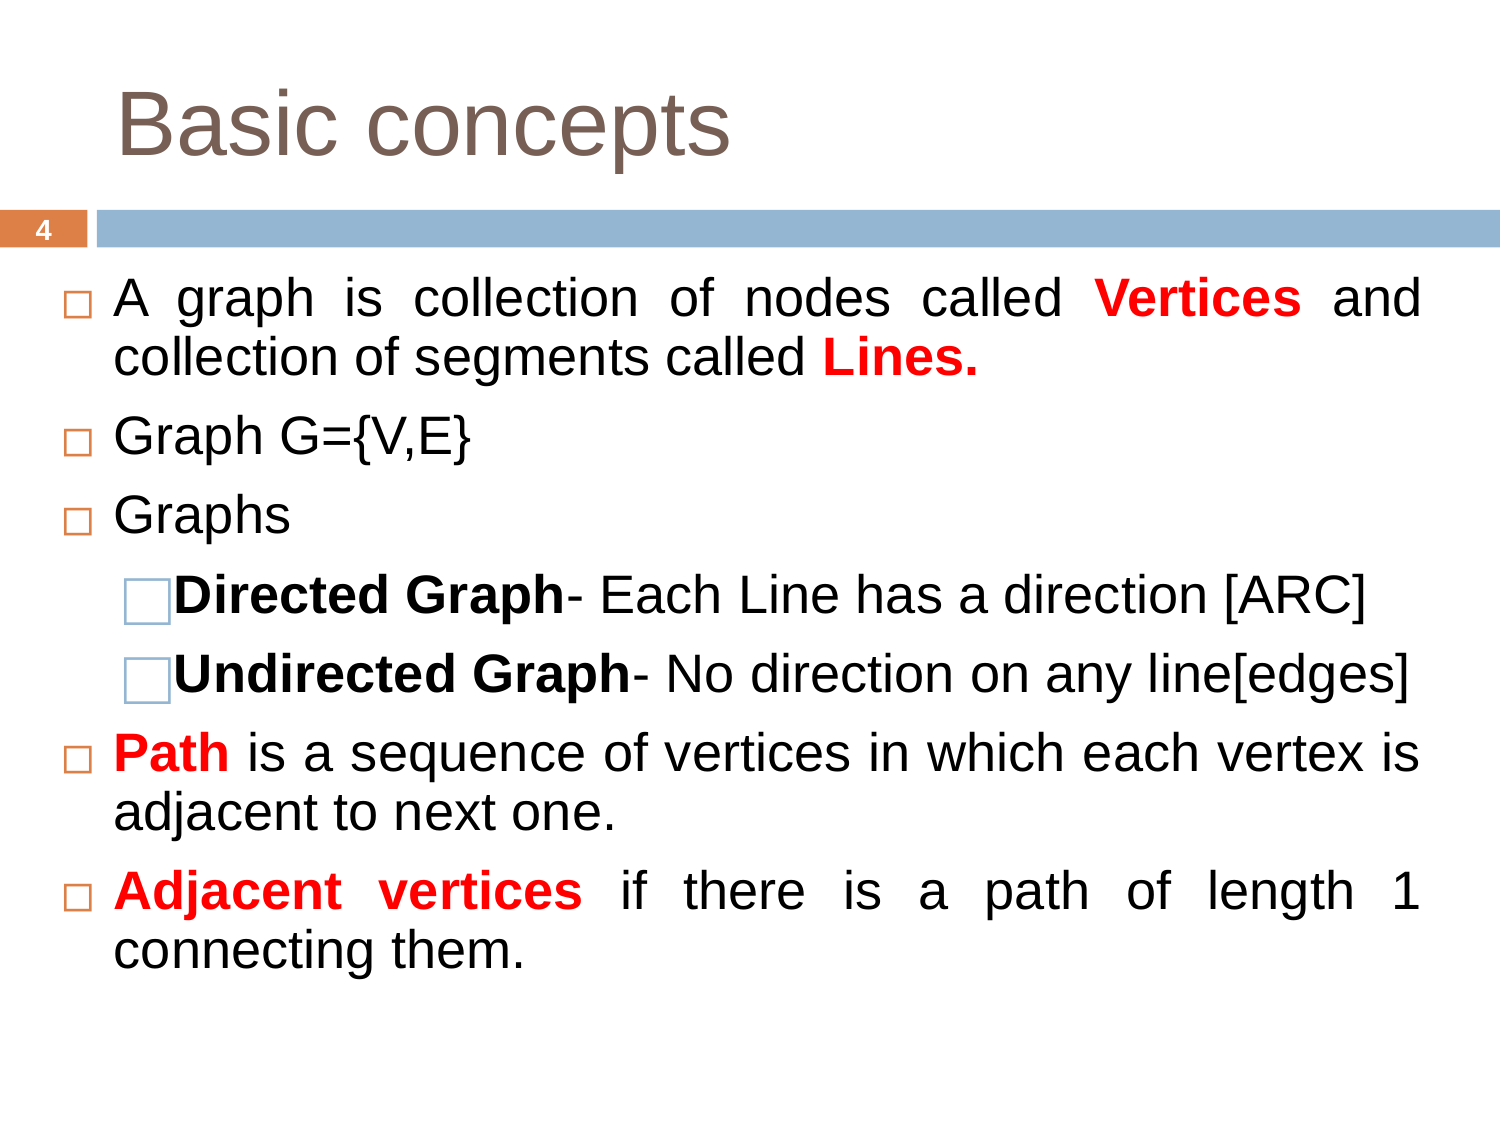

# Basic concepts
4
A graph is collection of nodes called Vertices and collection of segments called Lines.
Graph G={V,E}
Graphs
Directed Graph- Each Line has a direction [ARC]
Undirected Graph- No direction on any line[edges]
Path is a sequence of vertices in which each vertex is adjacent to next one.
Adjacent vertices if there is a path of length 1 connecting them.